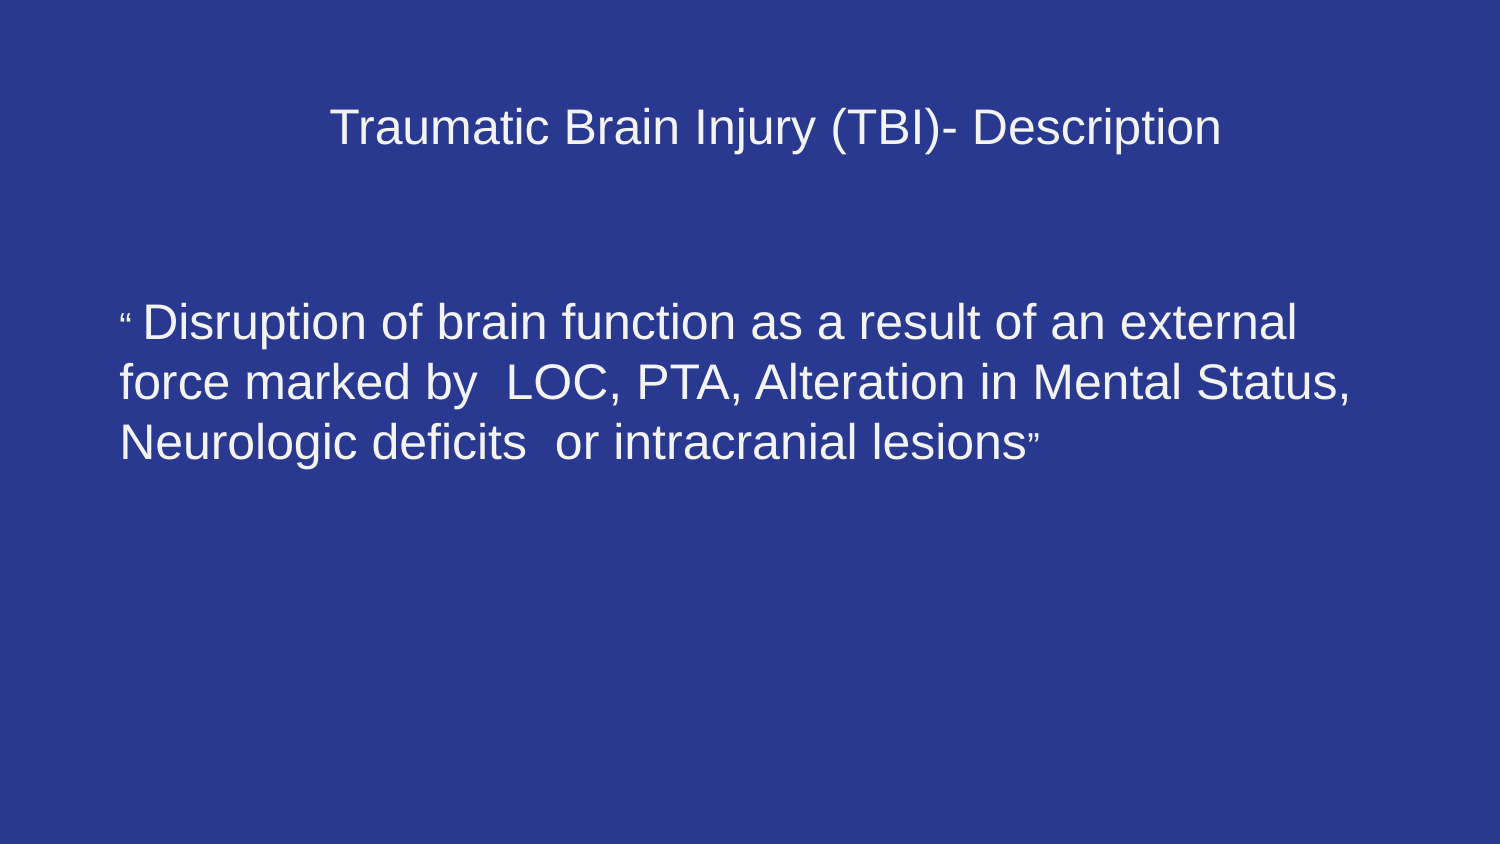

Traumatic Brain Injury (TBI)- Description

“ Disruption of brain function as a result of an external force marked by  LOC, PTA, Alteration in Mental Status, Neurologic deficits  or intracranial lesions”